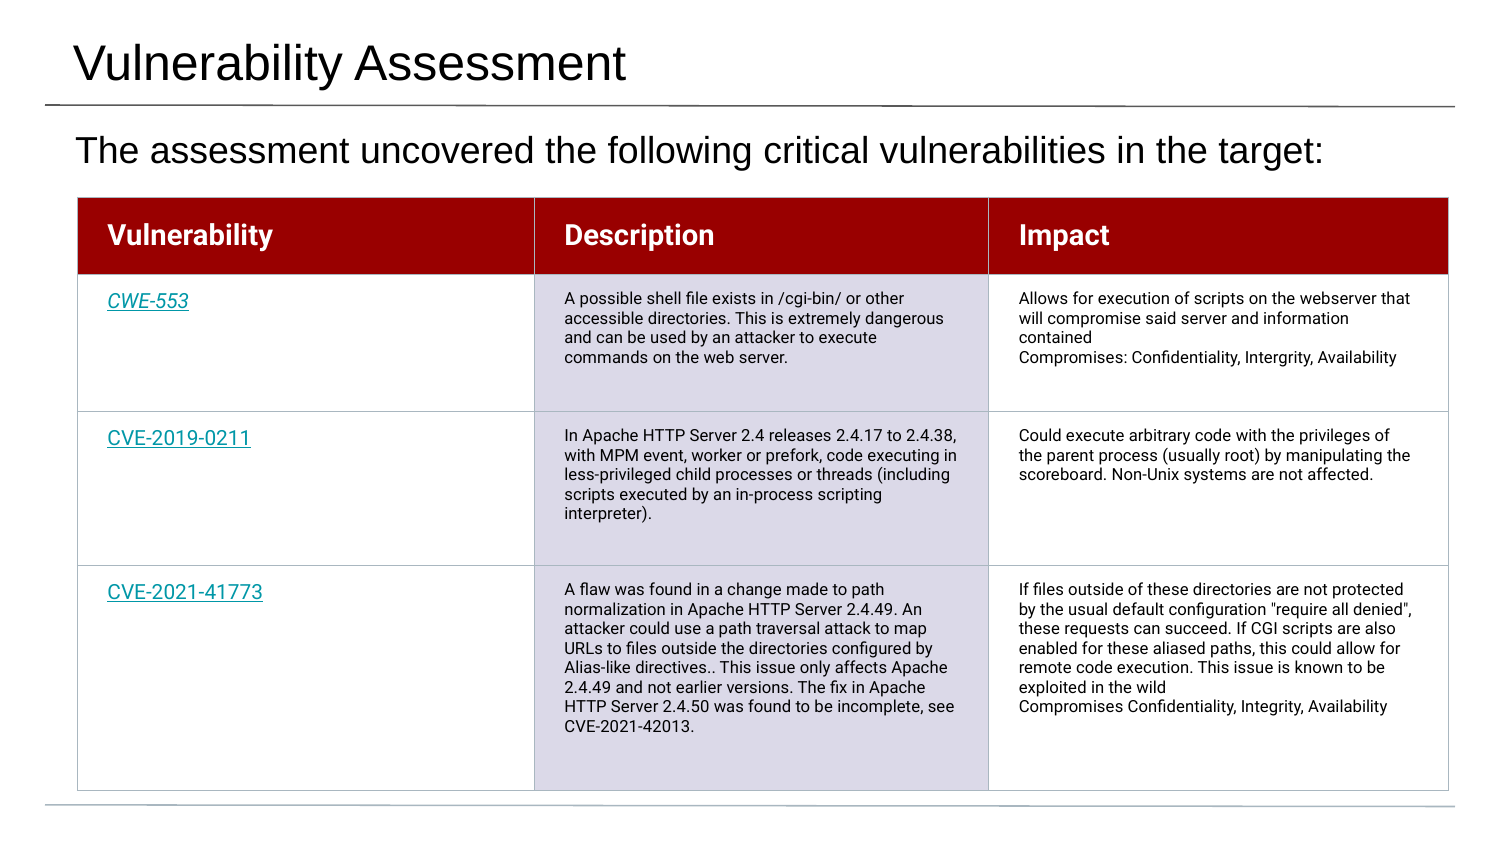

# Vulnerability Assessment
The assessment uncovered the following critical vulnerabilities in the target:
| Vulnerability | Description | Impact |
| --- | --- | --- |
| CWE-553 | A possible shell file exists in /cgi-bin/ or other accessible directories. This is extremely dangerous and can be used by an attacker to execute commands on the web server. | Allows for execution of scripts on the webserver that will compromise said server and information contained Compromises: Confidentiality, Intergrity, Availability |
| CVE-2019-0211 | In Apache HTTP Server 2.4 releases 2.4.17 to 2.4.38, with MPM event, worker or prefork, code executing in less-privileged child processes or threads (including scripts executed by an in-process scripting interpreter). | Could execute arbitrary code with the privileges of the parent process (usually root) by manipulating the scoreboard. Non-Unix systems are not affected. |
| CVE-2021-41773 | A flaw was found in a change made to path normalization in Apache HTTP Server 2.4.49. An attacker could use a path traversal attack to map URLs to files outside the directories configured by Alias-like directives.. This issue only affects Apache 2.4.49 and not earlier versions. The fix in Apache HTTP Server 2.4.50 was found to be incomplete, see CVE-2021-42013. | If files outside of these directories are not protected by the usual default configuration "require all denied", these requests can succeed. If CGI scripts are also enabled for these aliased paths, this could allow for remote code execution. This issue is known to be exploited in the wild Compromises Confidentiality, Integrity, Availability |